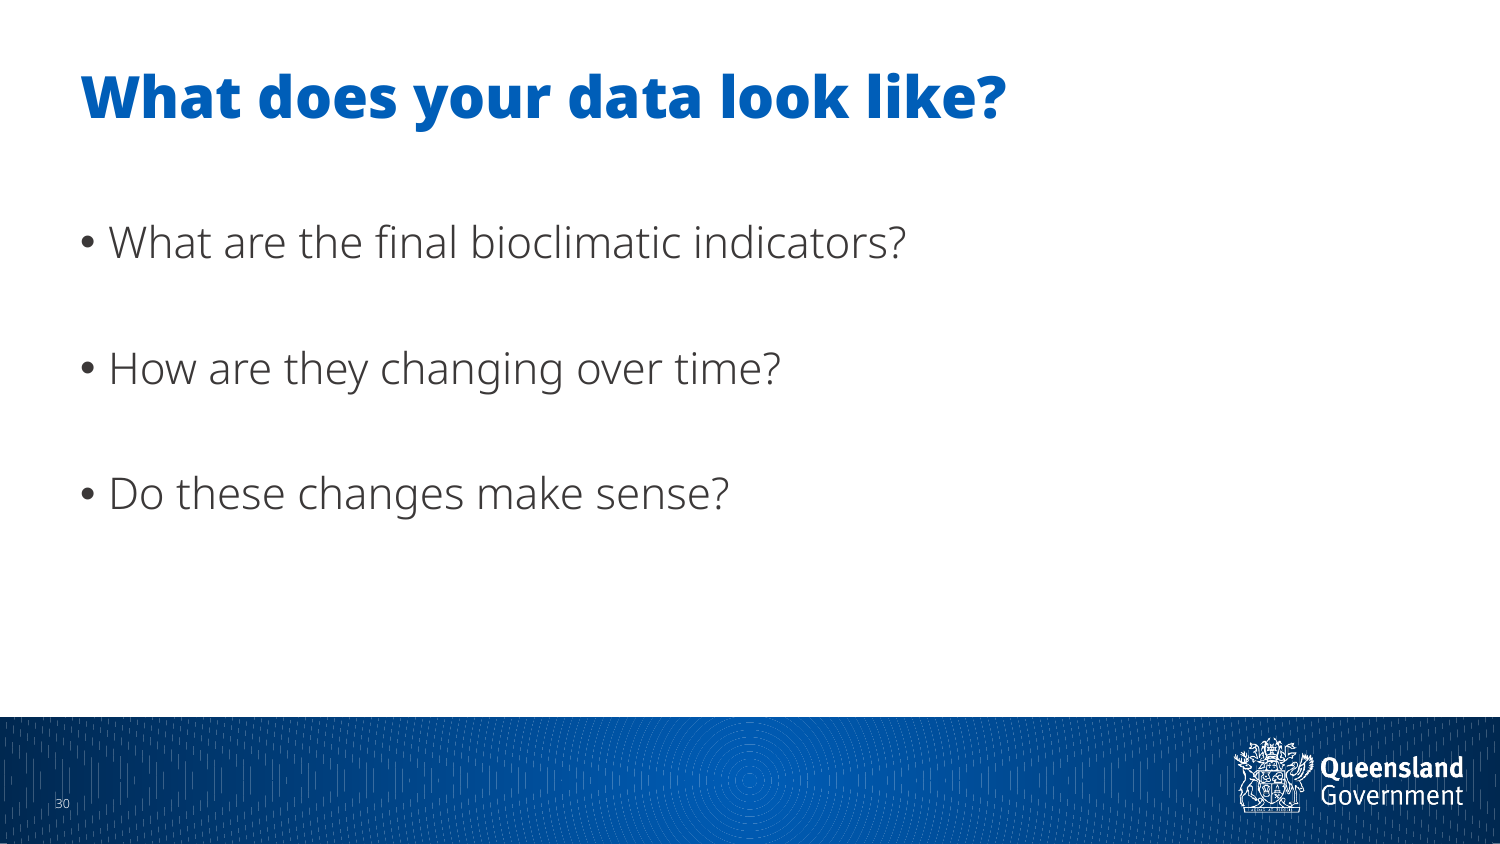

# What does your data look like?
What are the final bioclimatic indicators?

How are they changing over time?

Do these changes make sense?

30